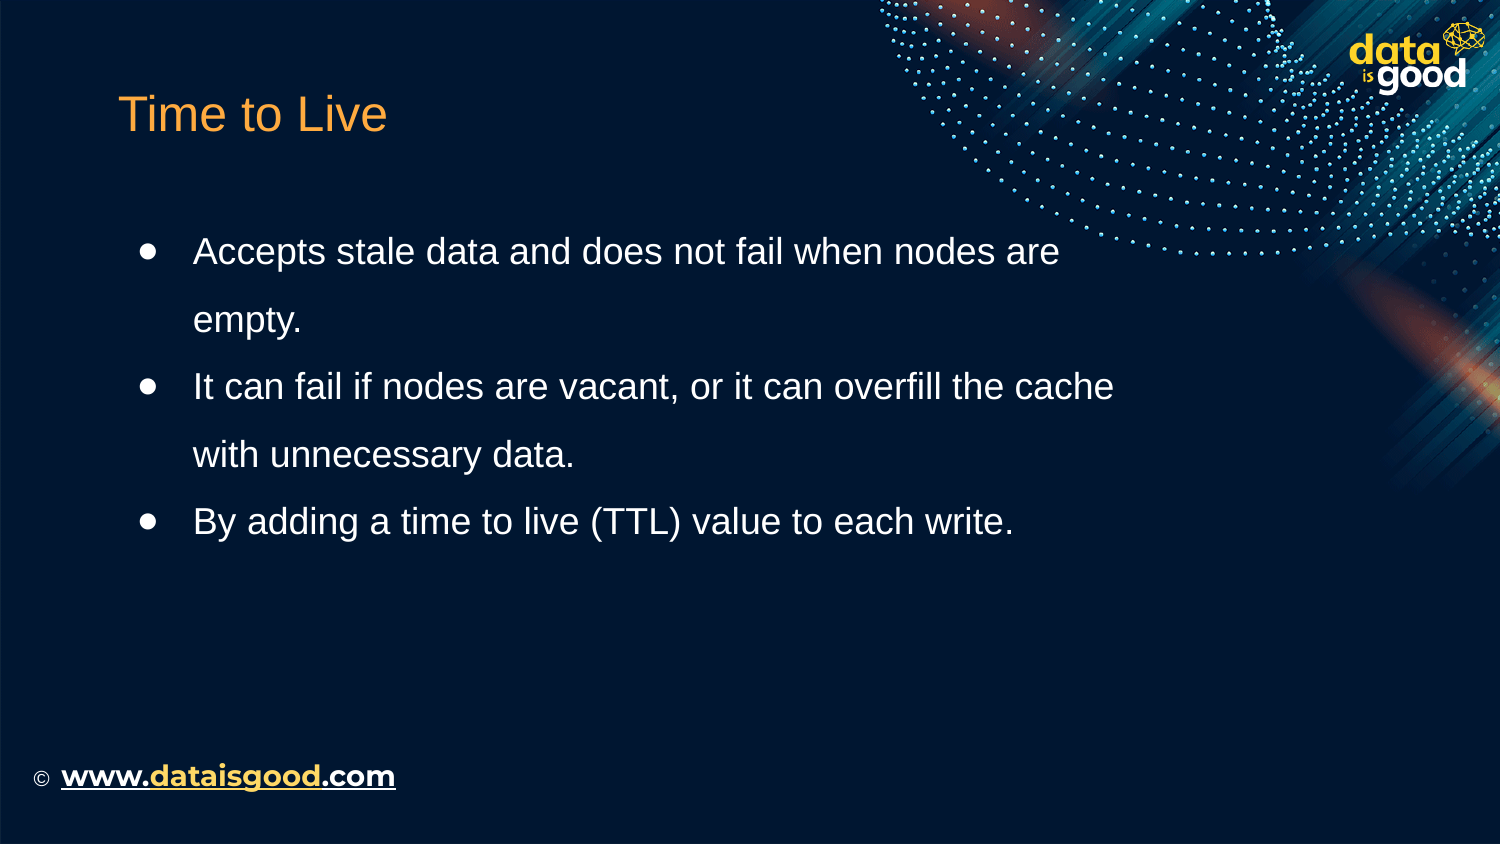

# Time to Live
Accepts stale data and does not fail when nodes are empty.
It can fail if nodes are vacant, or it can overfill the cache with unnecessary data.
By adding a time to live (TTL) value to each write.